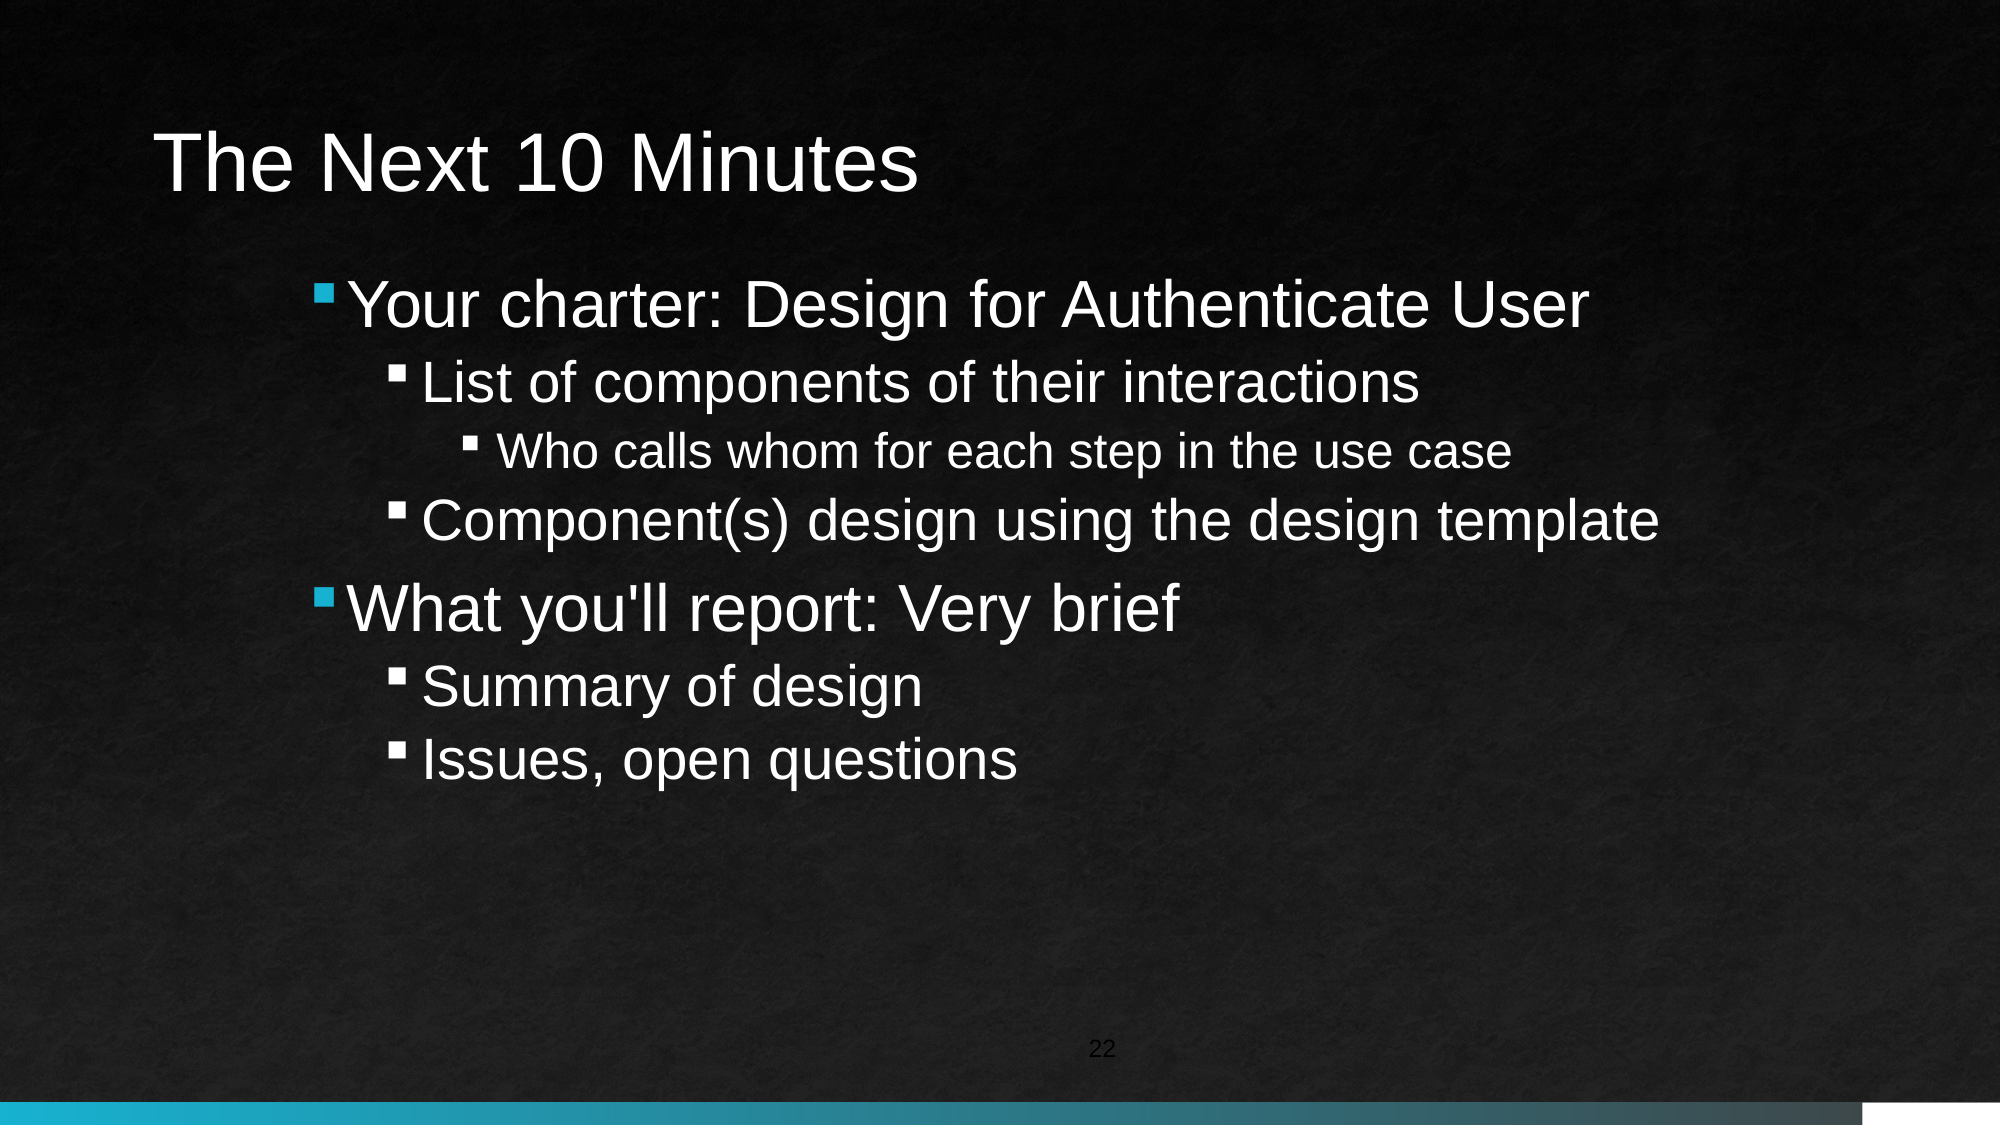

# The Next 10 Minutes
Your charter: Design for Authenticate User
List of components of their interactions
Who calls whom for each step in the use case
Component(s) design using the design template
What you'll report: Very brief
Summary of design
Issues, open questions

22